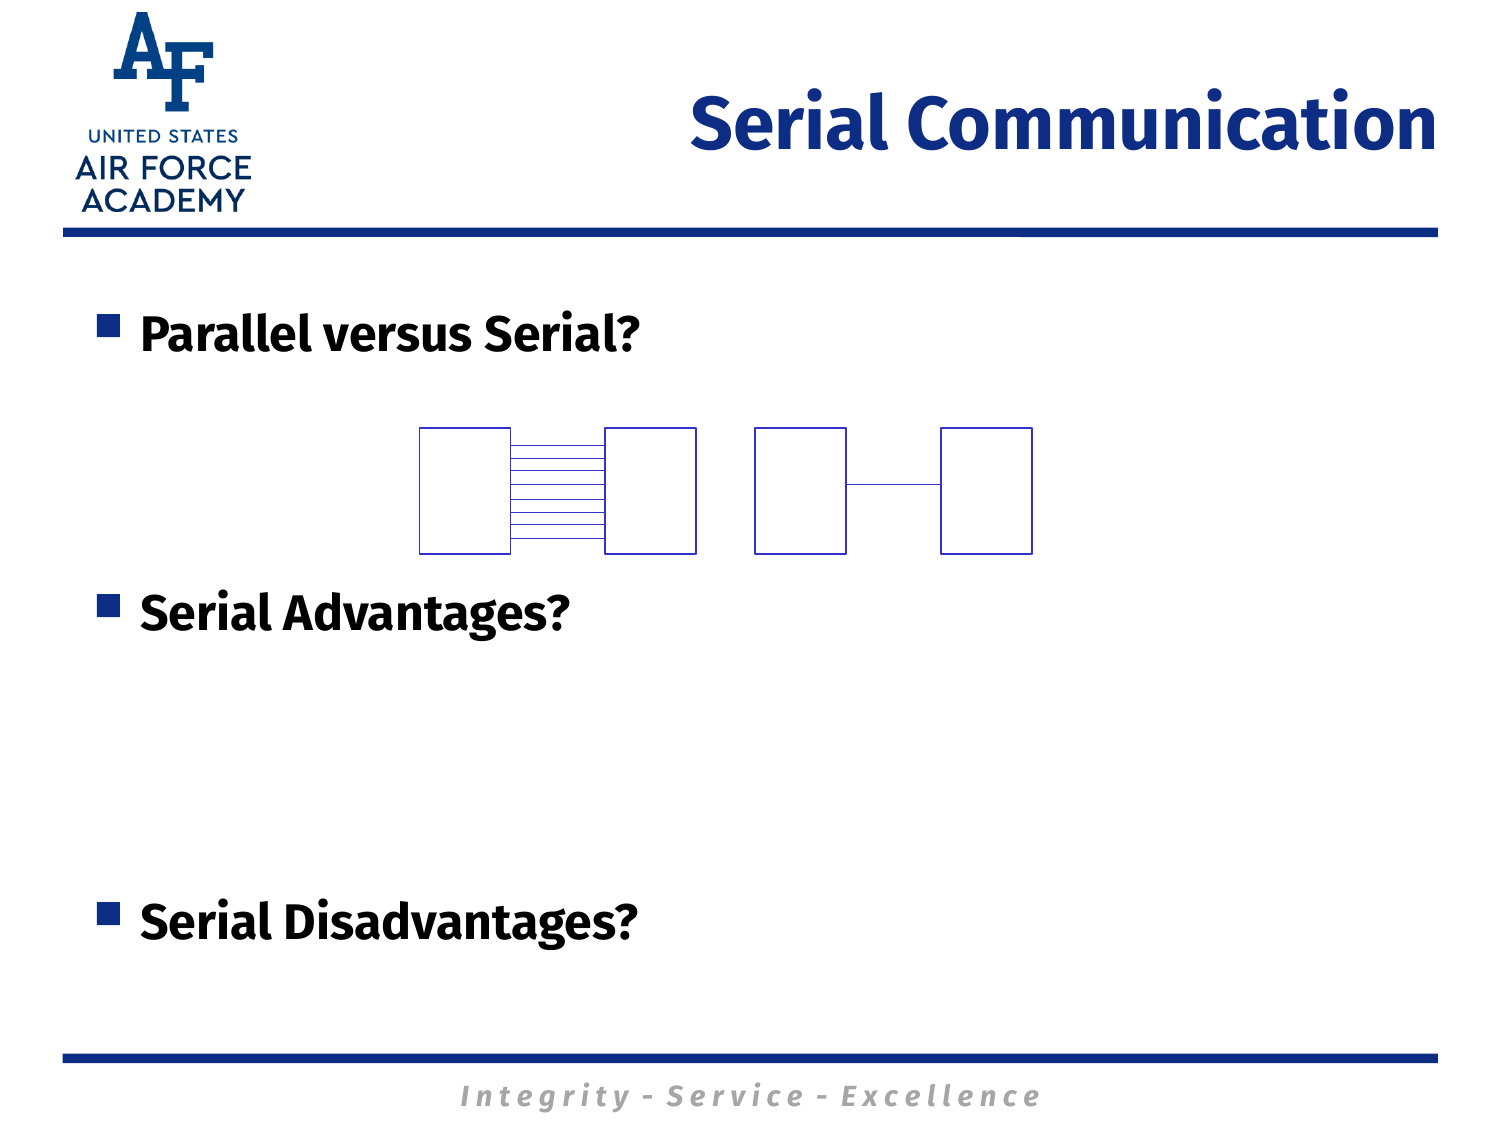

# Serial Communication
Parallel versus Serial?

Serial Advantages?

Serial Disadvantages?